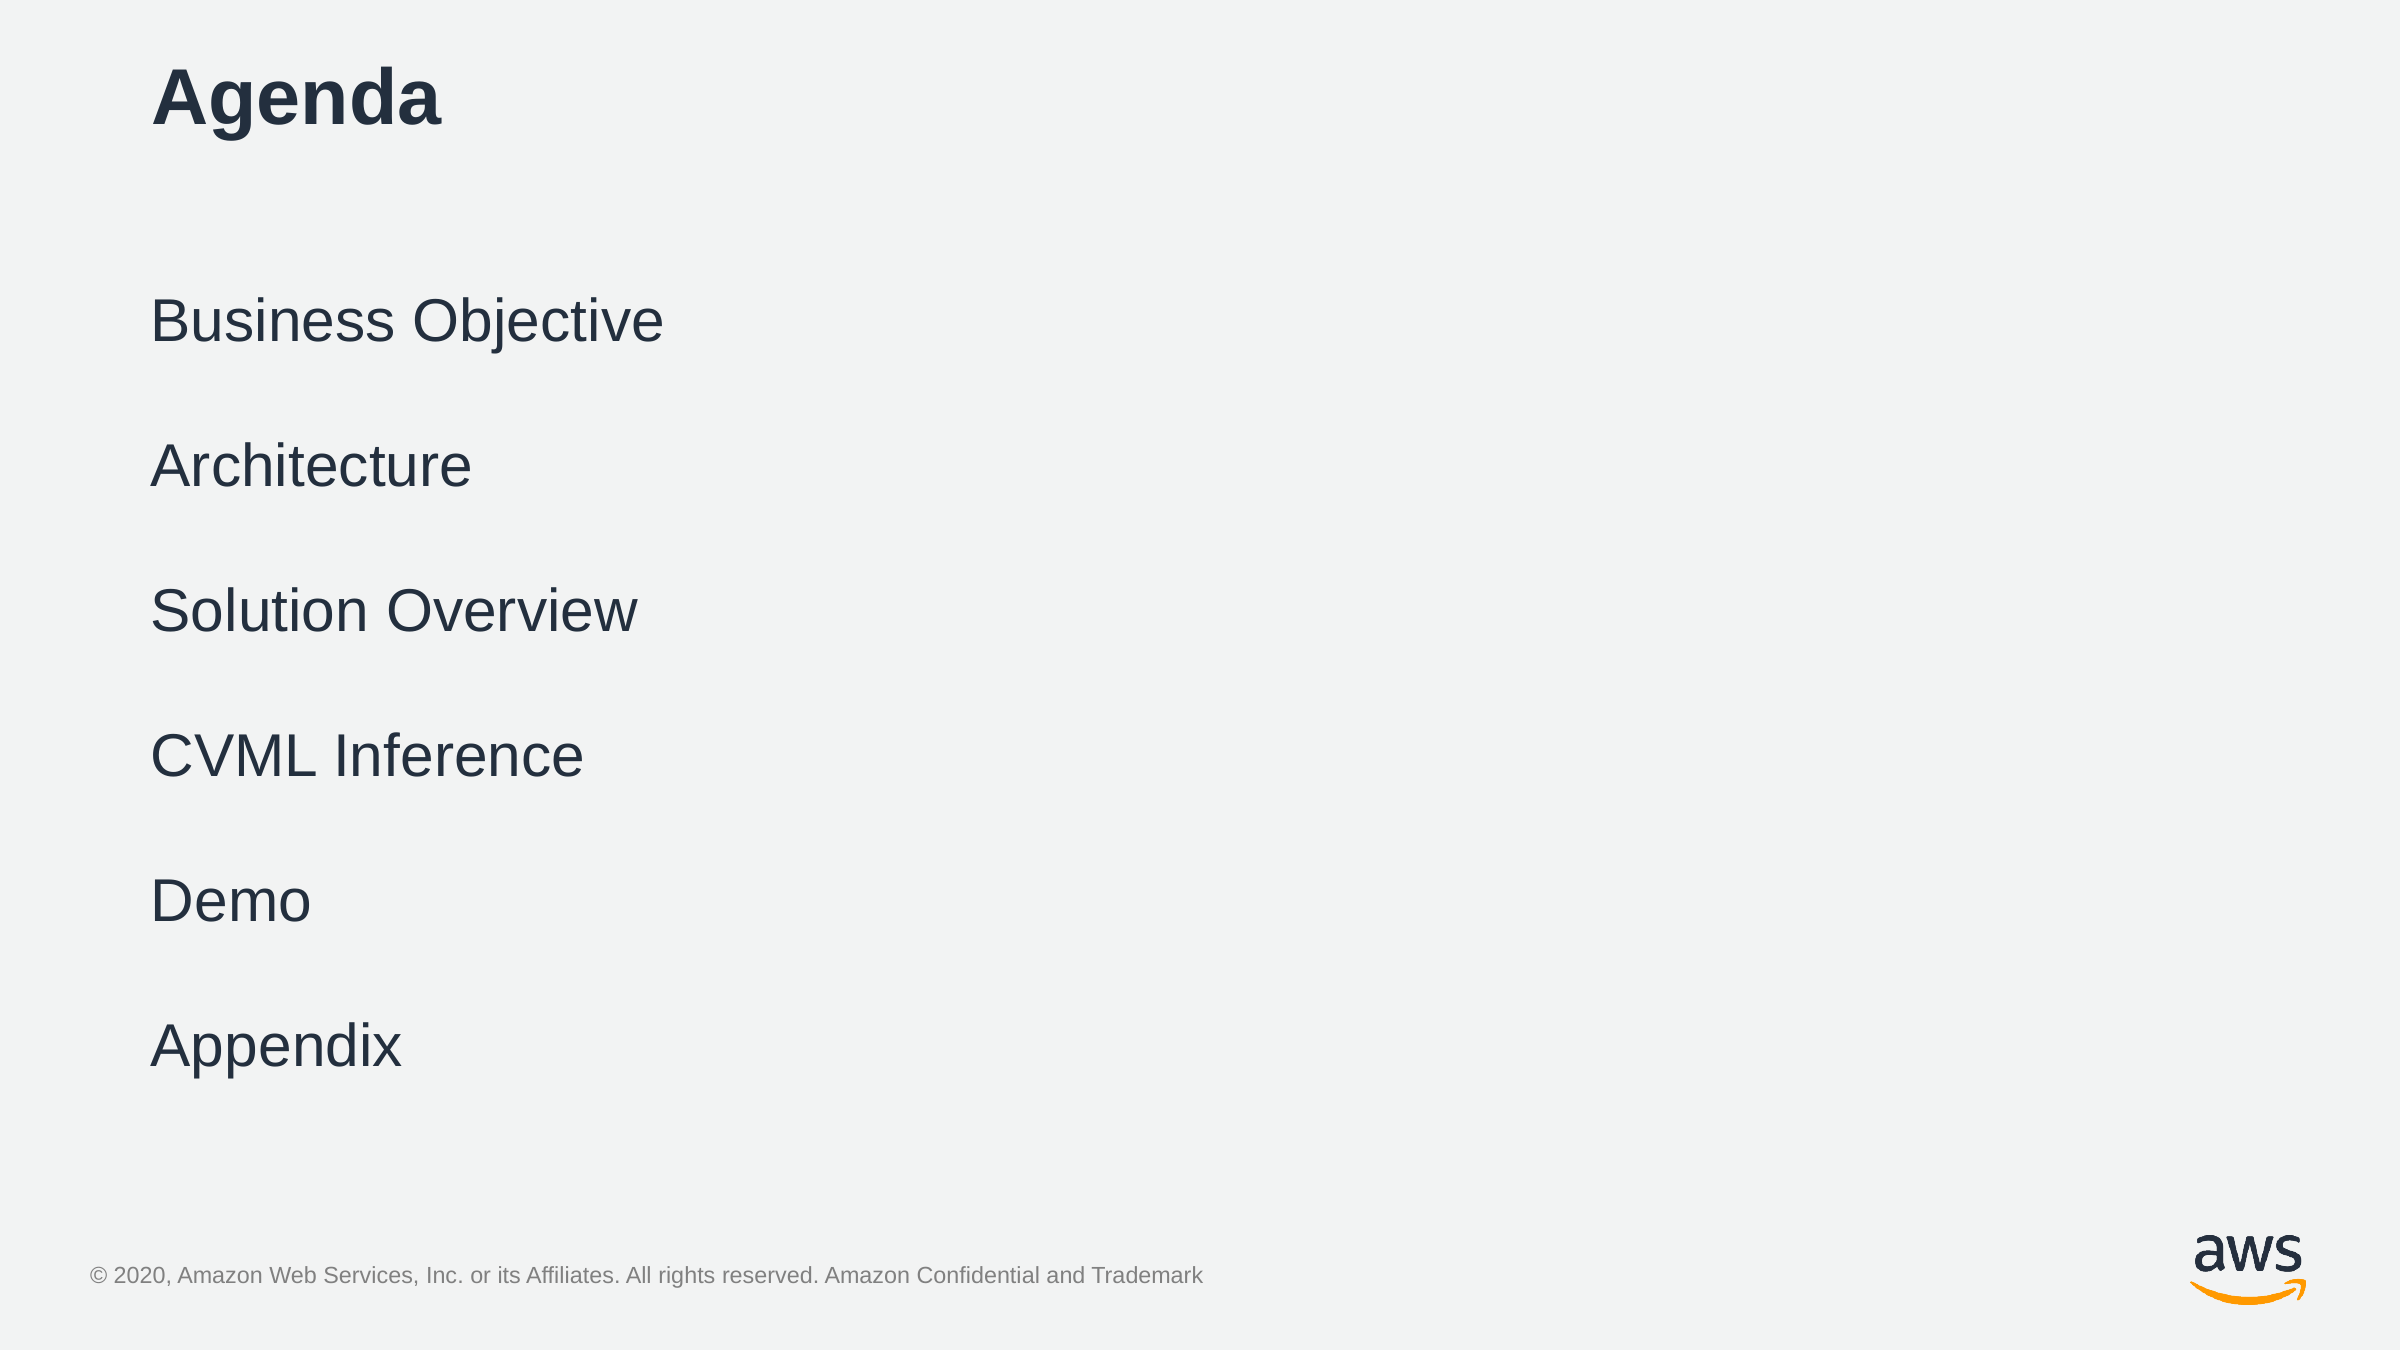

# Agenda
Business Objective

Architecture

Solution Overview

CVML Inference

Demo

Appendix